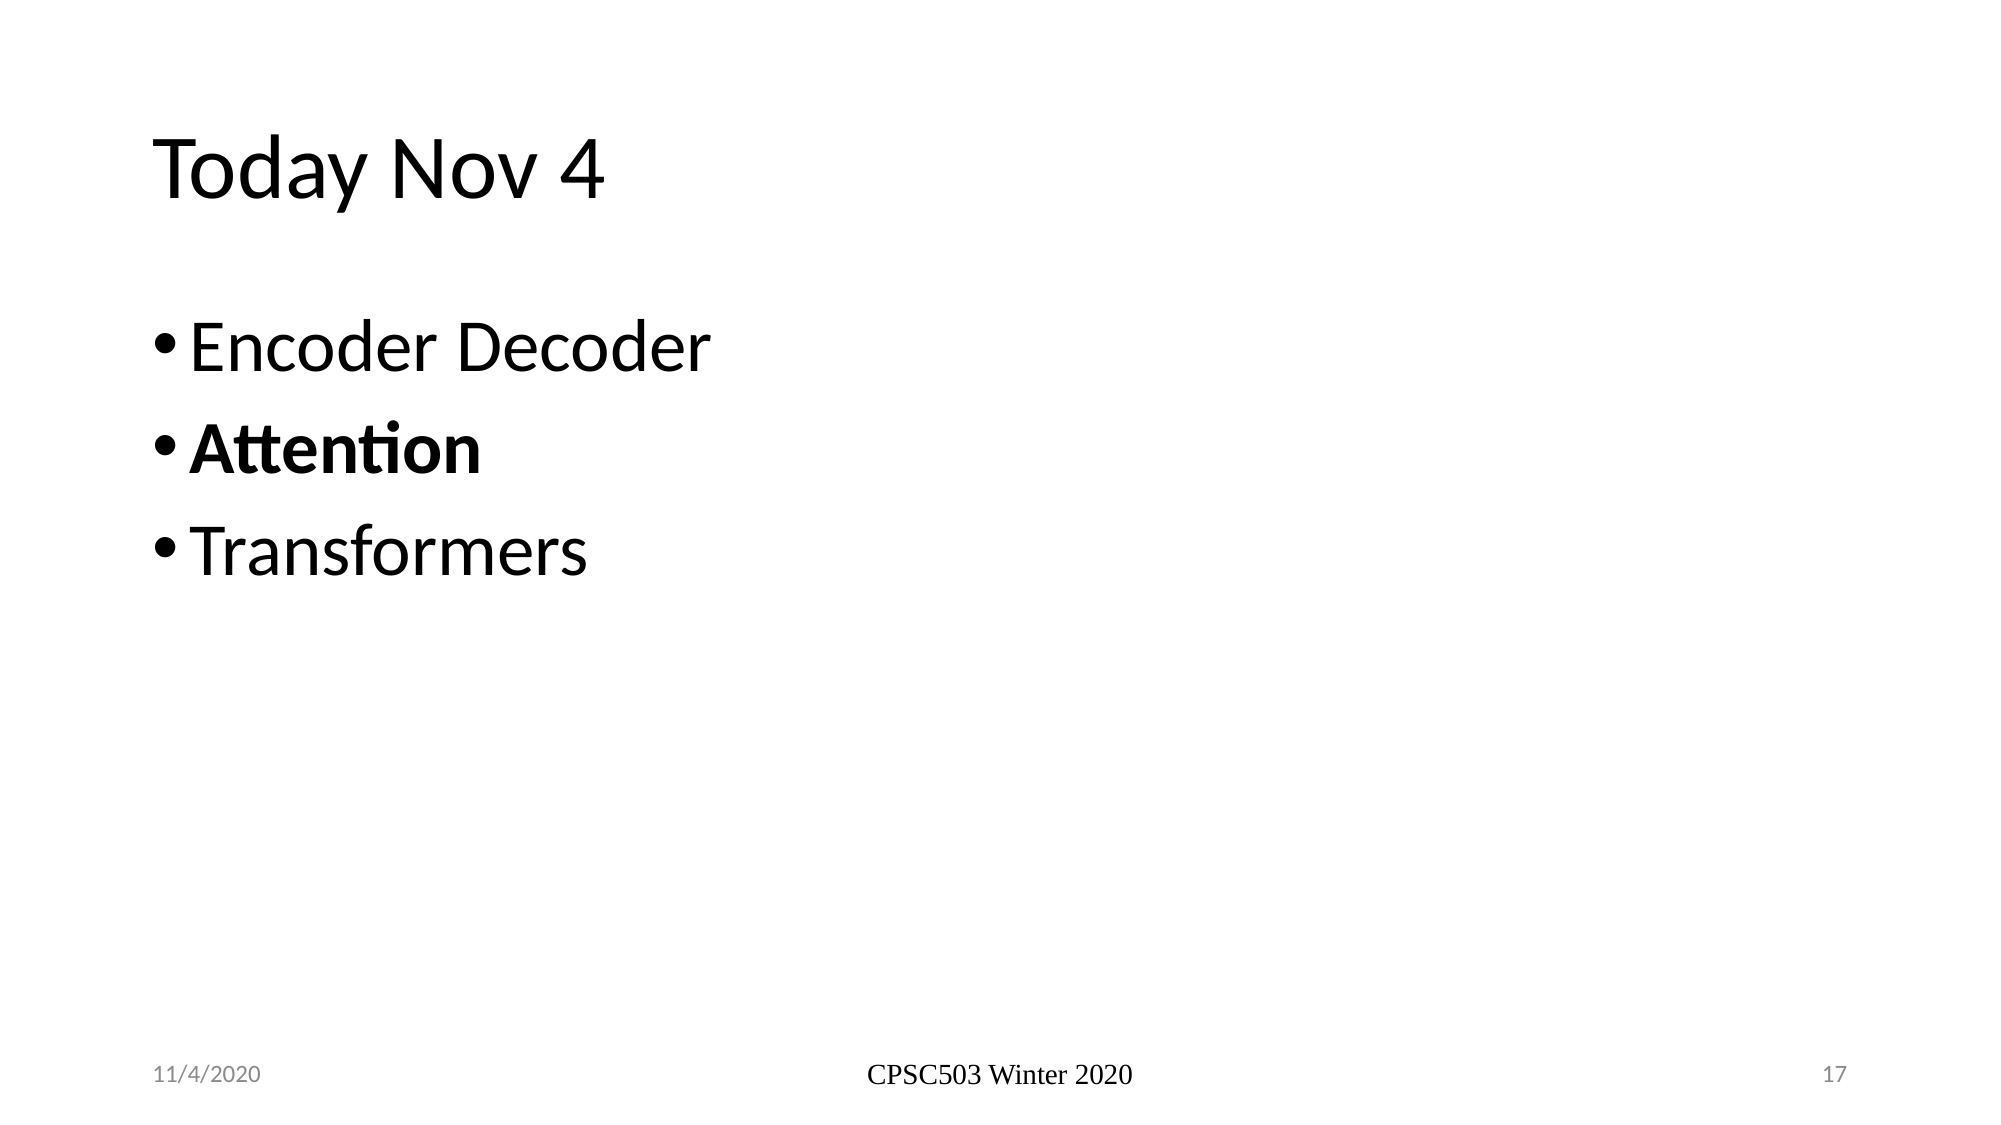

# Today Nov 4
Encoder Decoder
Attention
Transformers
11/4/2020
CPSC503 Winter 2020
17